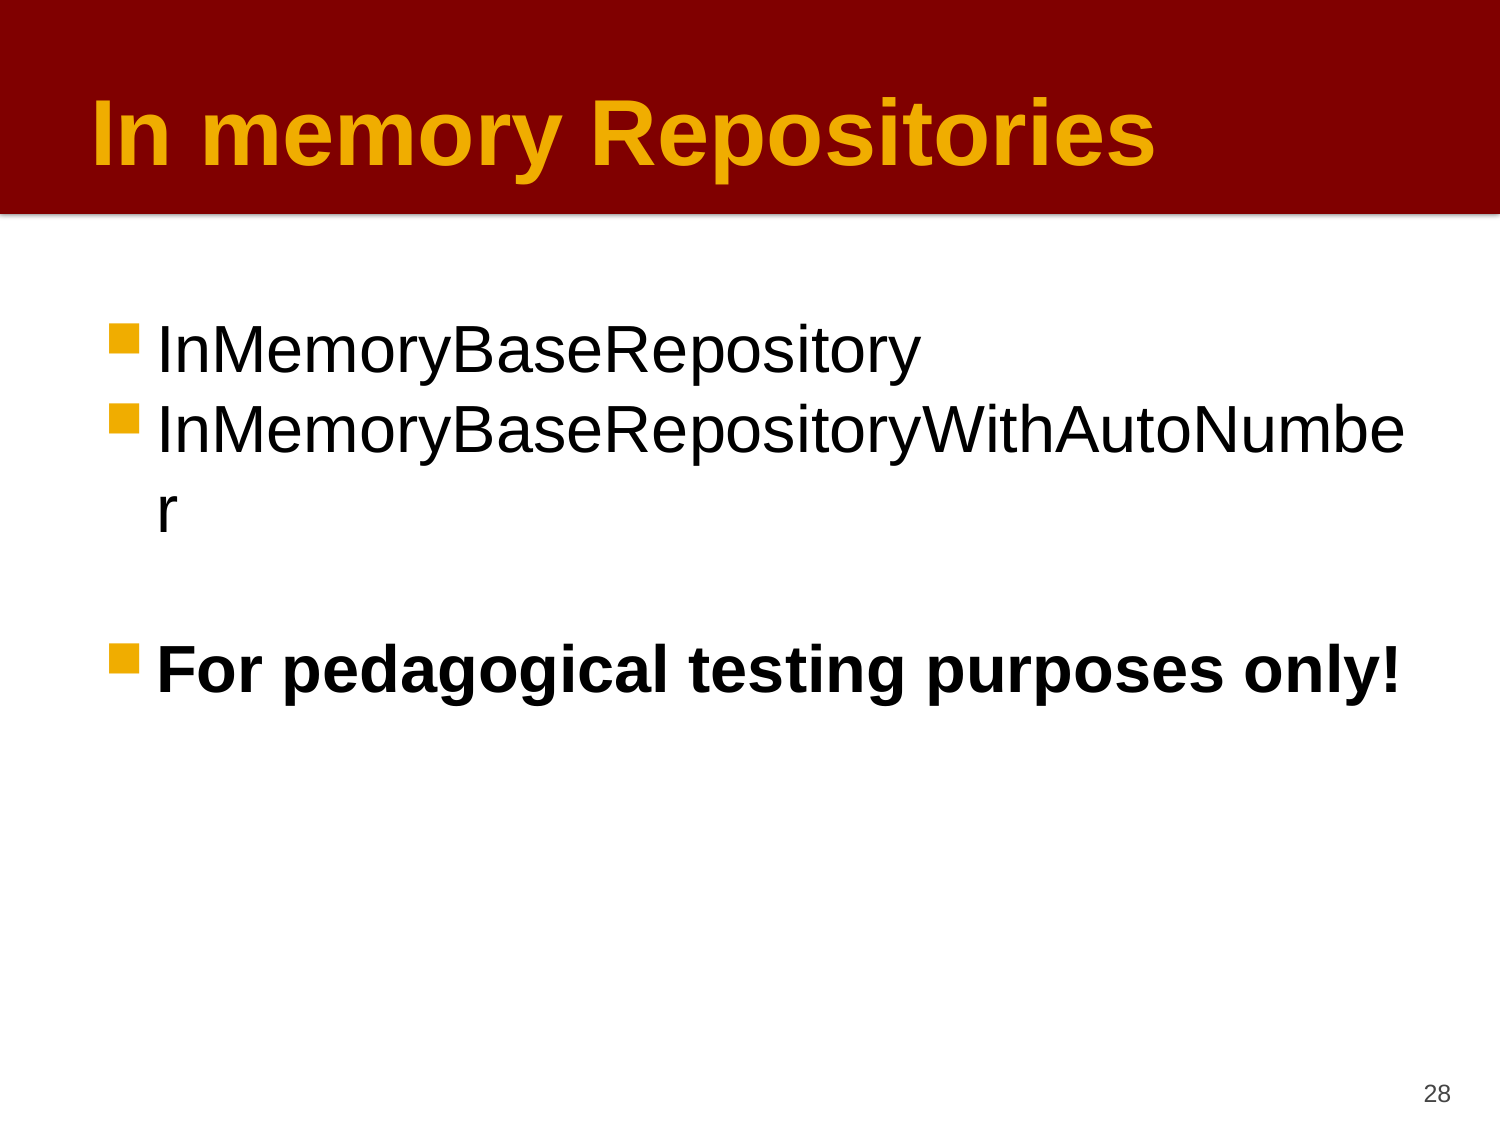

# In memory Repositories
InMemoryBaseRepository
InMemoryBaseRepositoryWithAutoNumber

For pedagogical testing purposes only!
28